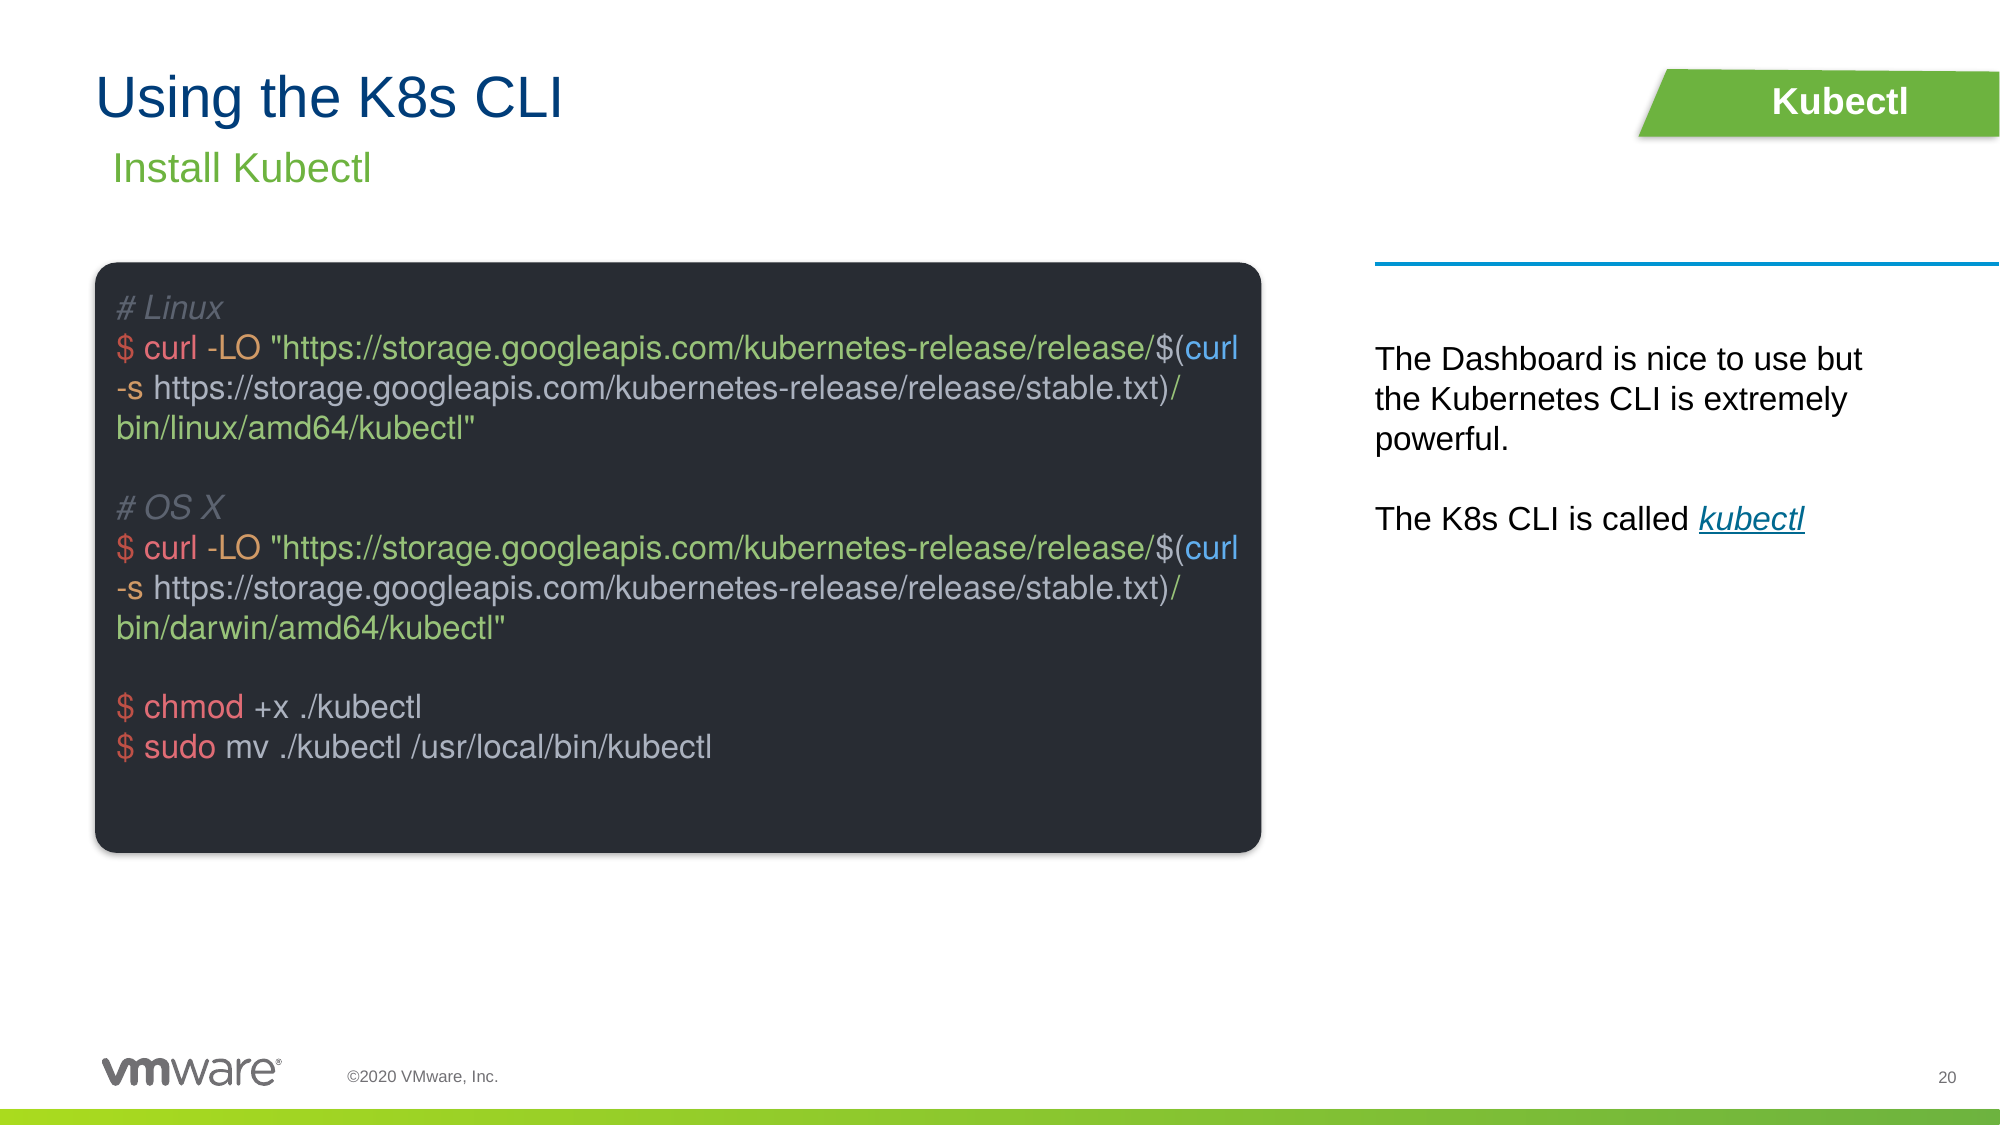

# Using the K8s CLI
Kubectl
Install Kubectl
# Linux $ curl -LO "https://storage.googleapis.com/kubernetes-release/release/$(curl -s https://storage.googleapis.com/kubernetes-release/release/stable.txt)/bin/linux/amd64/kubectl"   # OS X $ curl -LO "https://storage.googleapis.com/kubernetes-release/release/$(curl -s https://storage.googleapis.com/kubernetes-release/release/stable.txt)/bin/darwin/amd64/kubectl"   $ chmod +x ./kubectl $ sudo mv ./kubectl /usr/local/bin/kubectl

The Dashboard is nice to use but the Kubernetes CLI is extremely powerful.

The K8s CLI is called kubectl